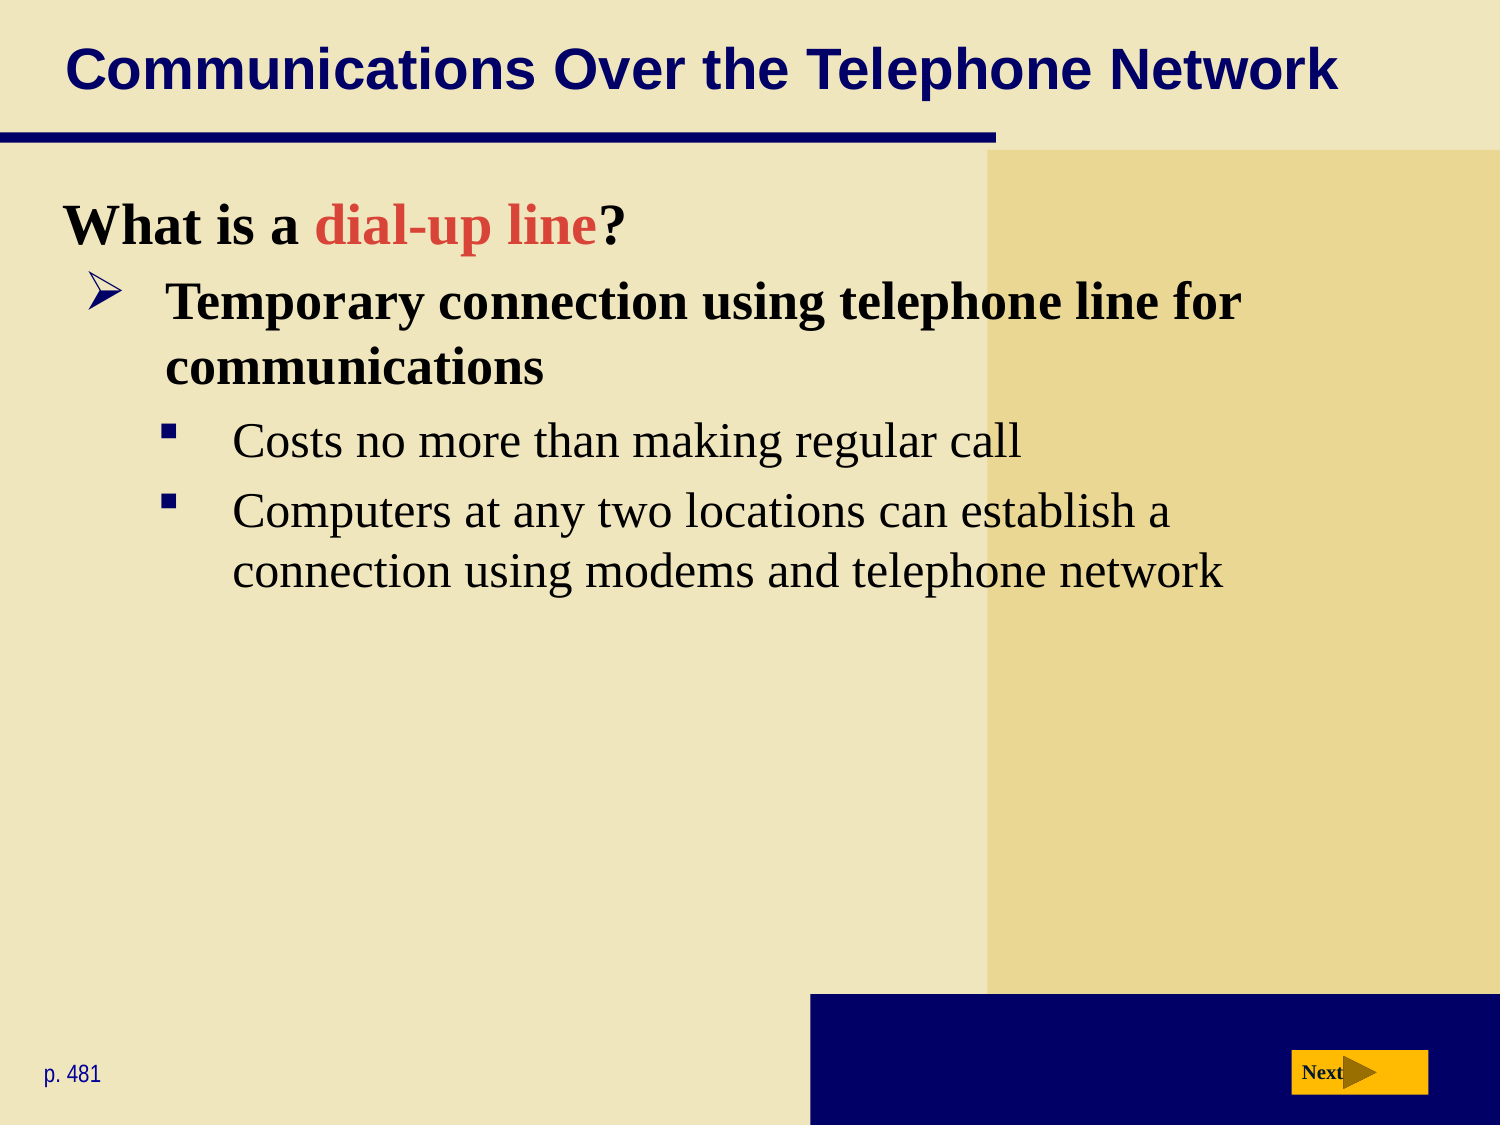

# Communications Over the Telephone Network
What is a dial-up line?
Temporary connection using telephone line for communications
Costs no more than making regular call
Computers at any two locations can establish a connection using modems and telephone network
p. 481

Next